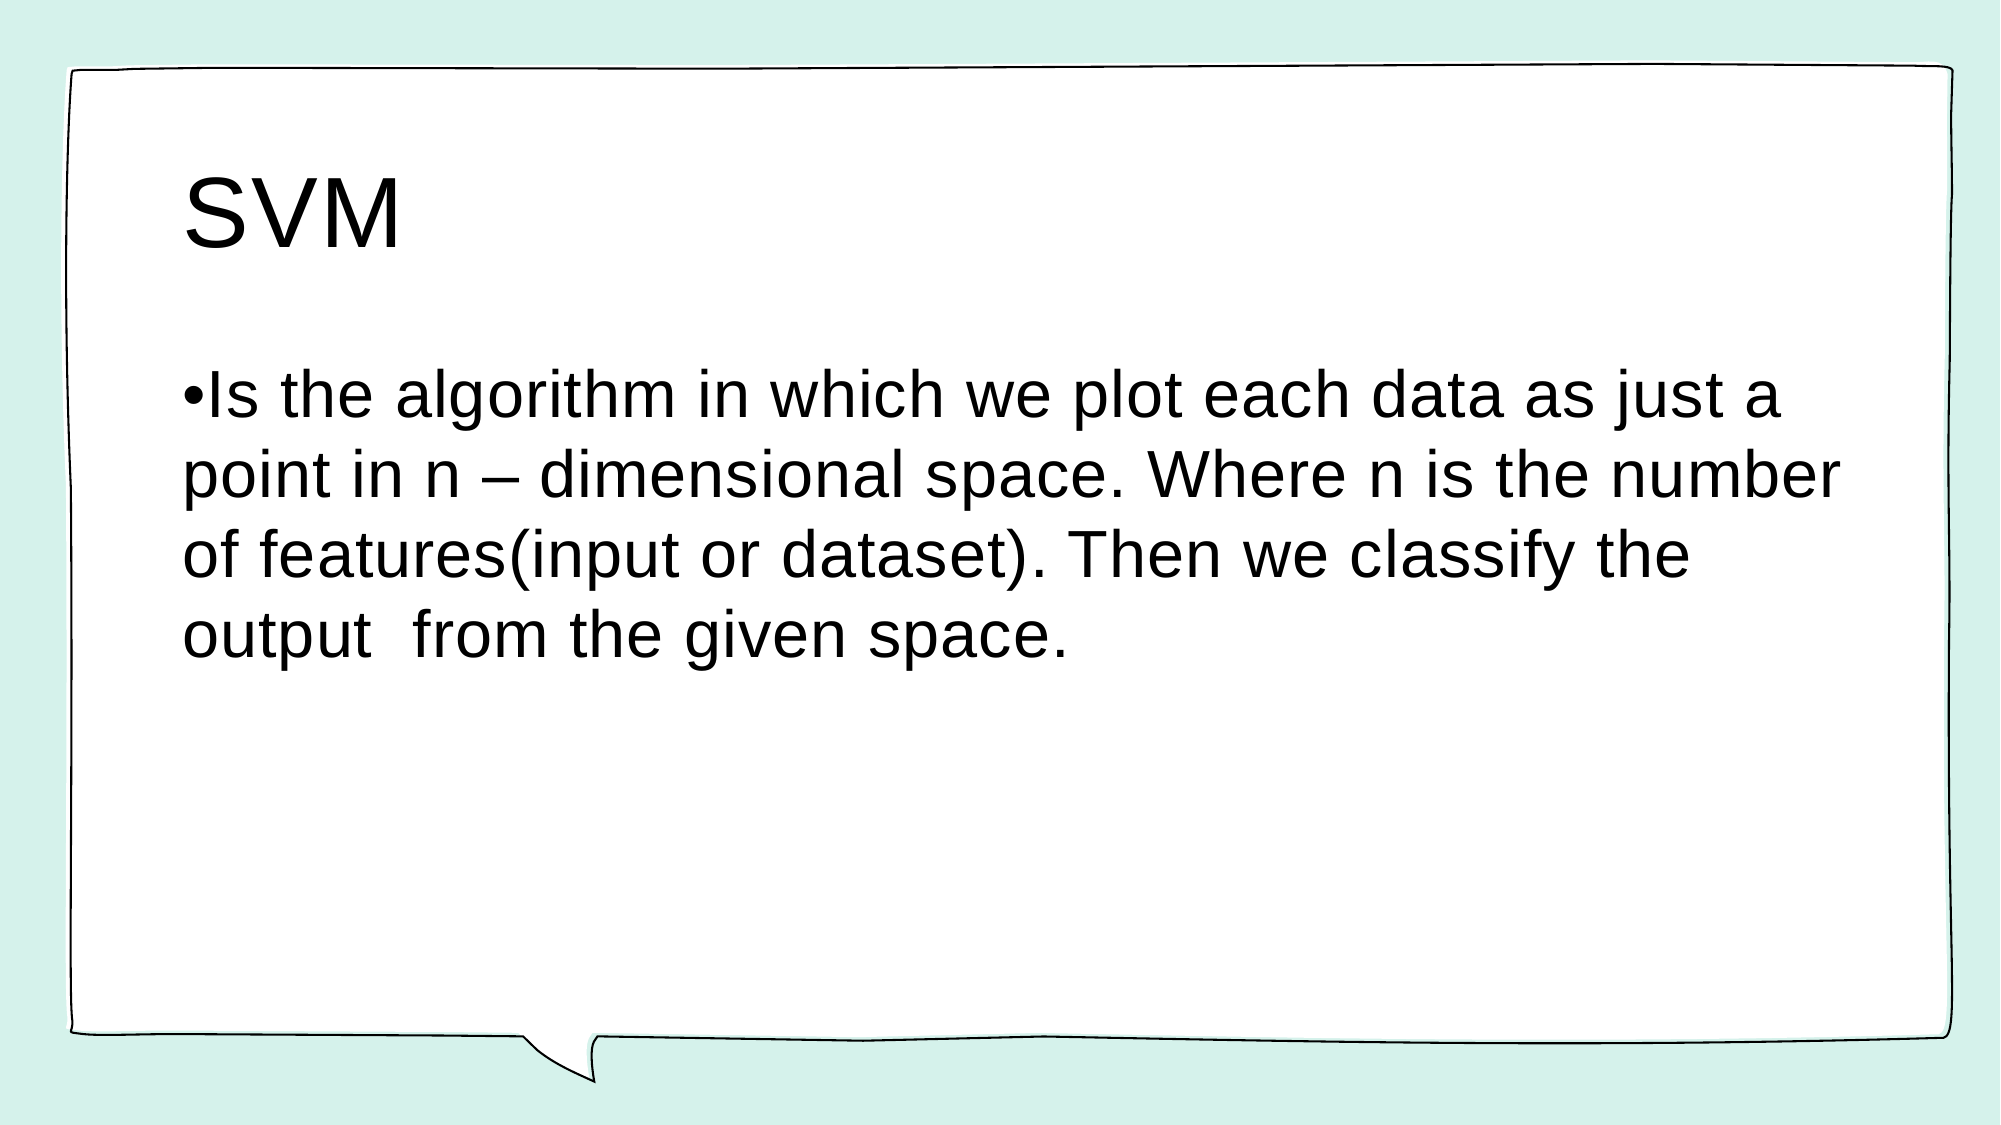

# svm
•Is the algorithm in which we plot each data as just a point in n – dimensional space. Where n is the number of features(input or dataset). Then we classify the output  from the given space.